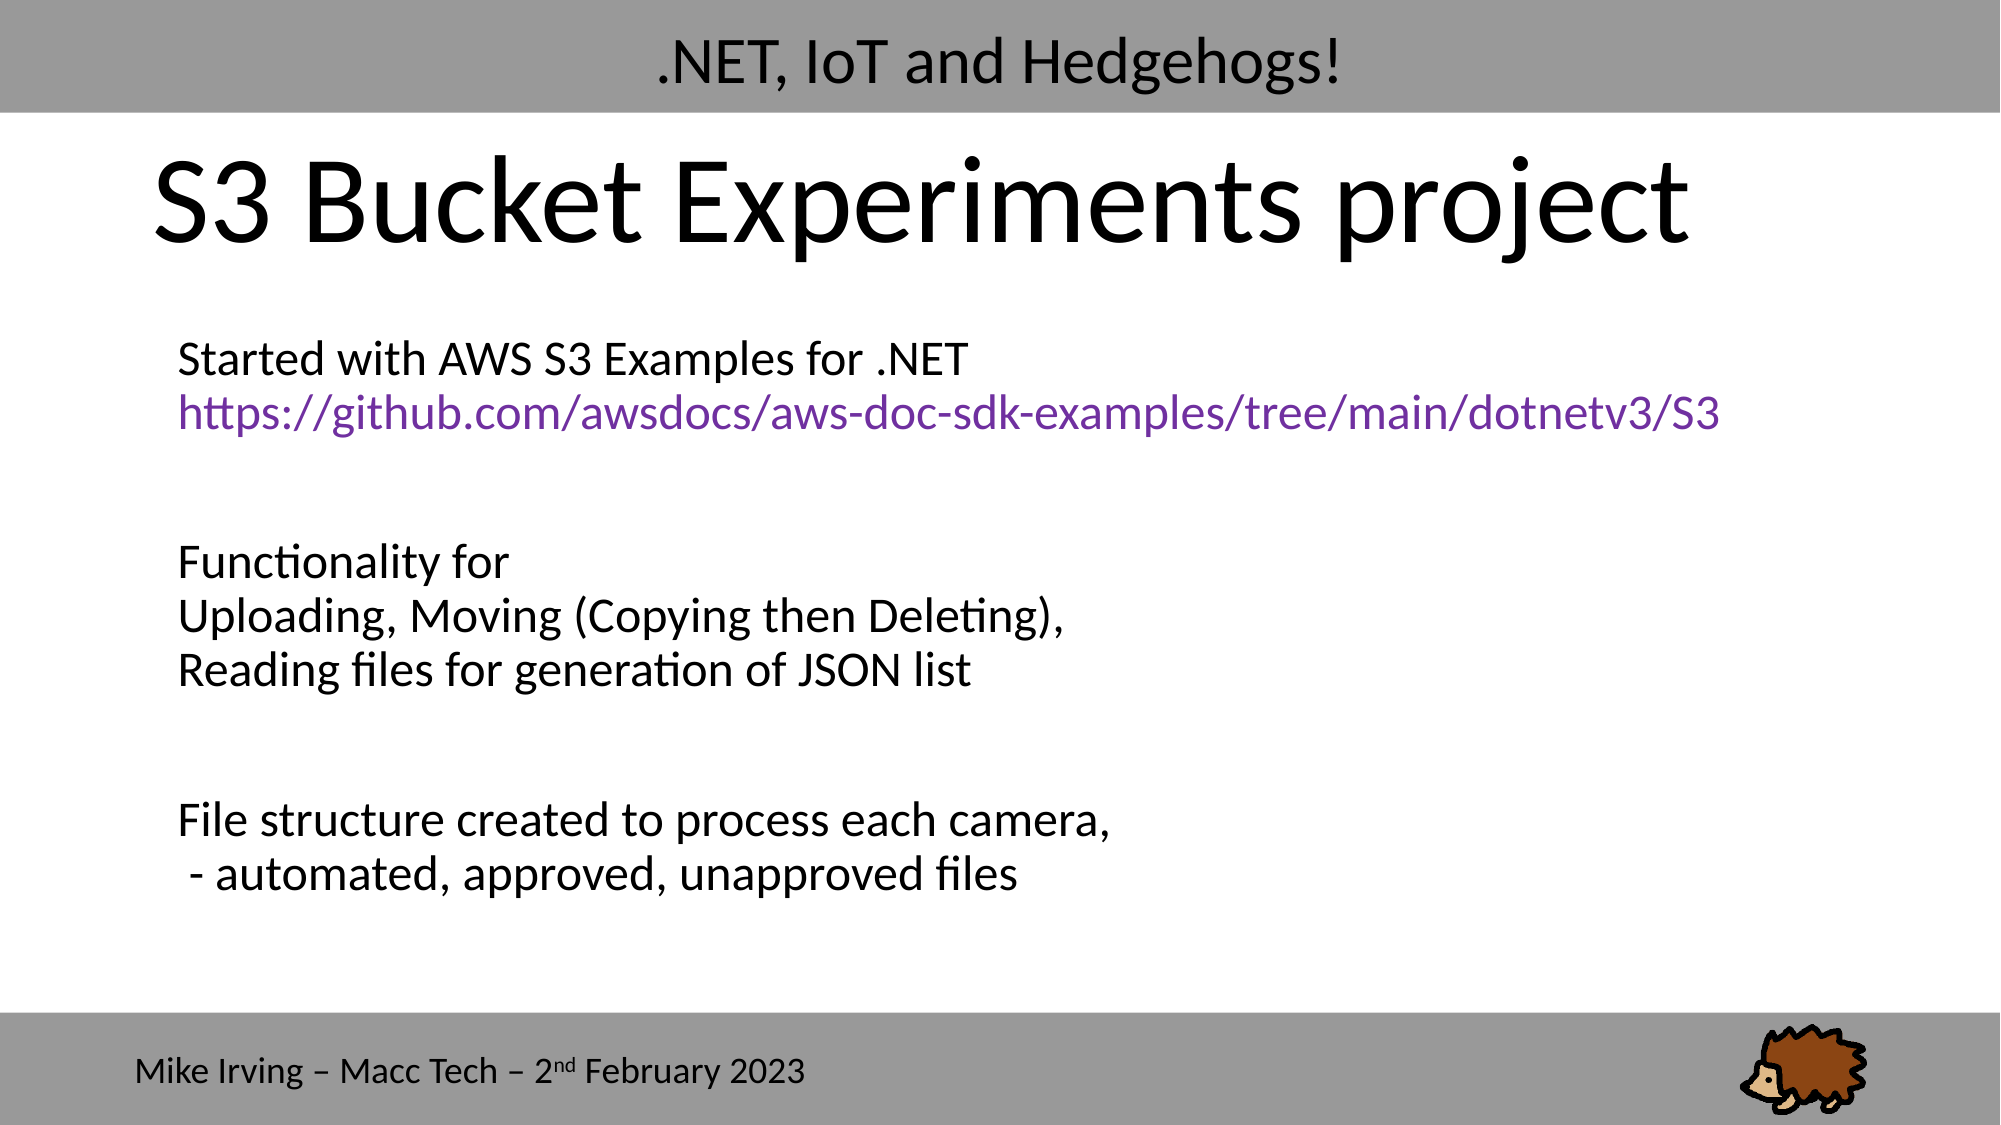

S3 Bucket Experiments project

Started with AWS S3 Examples for .NET
https://github.com/awsdocs/aws-doc-sdk-examples/tree/main/dotnetv3/S3

Functionality for
Uploading, Moving (Copying then Deleting),
Reading files for generation of JSON list

File structure created to process each camera,
 - automated, approved, unapproved files